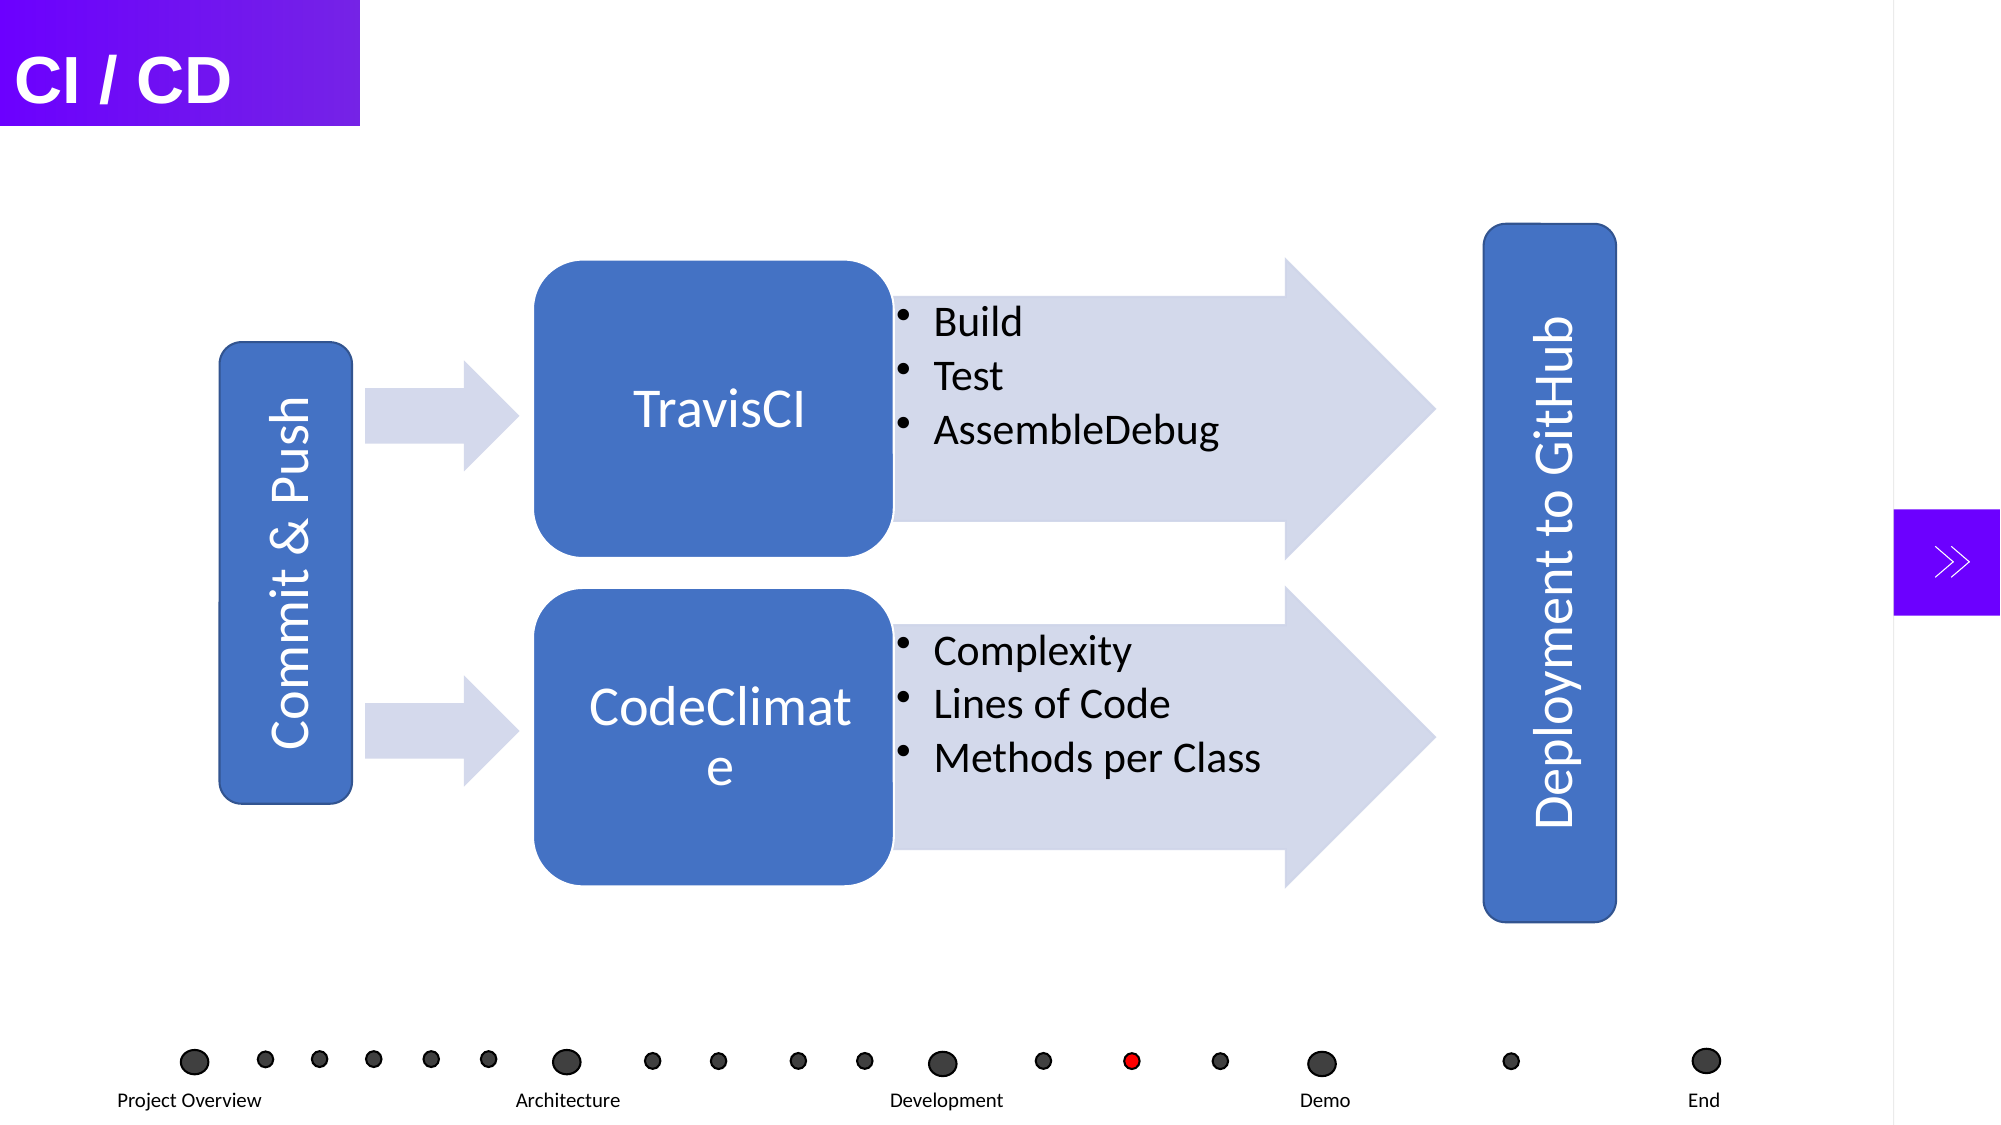

CI / CD
Deployment to GitHub
Build
Test
AssembleDebug
TravisCI
Complexity
Lines of Code
Methods per Class
CodeClimate
Commit & Push

| Project Overview | Architecture | Development | Demo | End |
| --- | --- | --- | --- | --- |